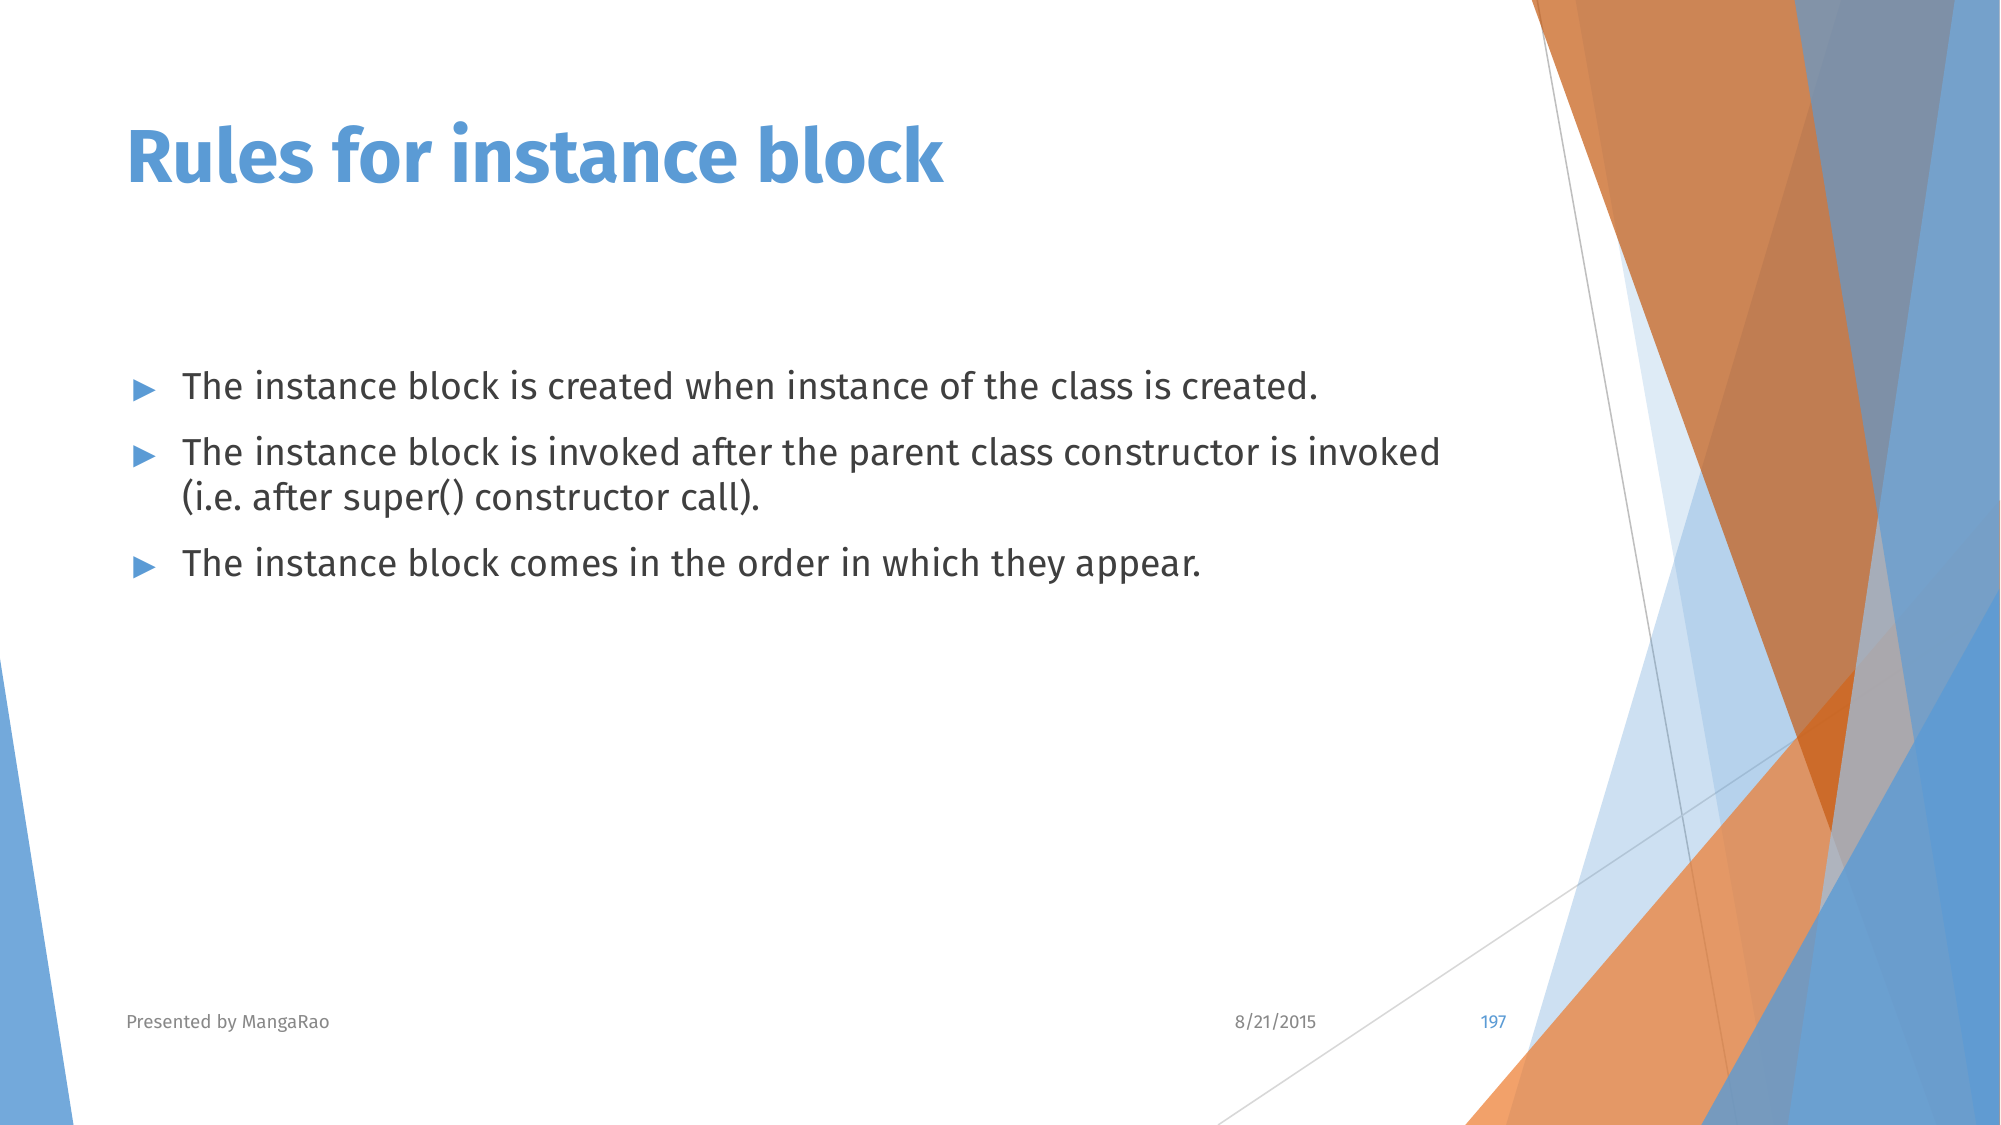

# Rules for instance block
The instance block is created when instance of the class is created.
The instance block is invoked after the parent class constructor is invoked (i.e. after super() constructor call).
The instance block comes in the order in which they appear.

Presented by MangaRao
8/21/2015
197